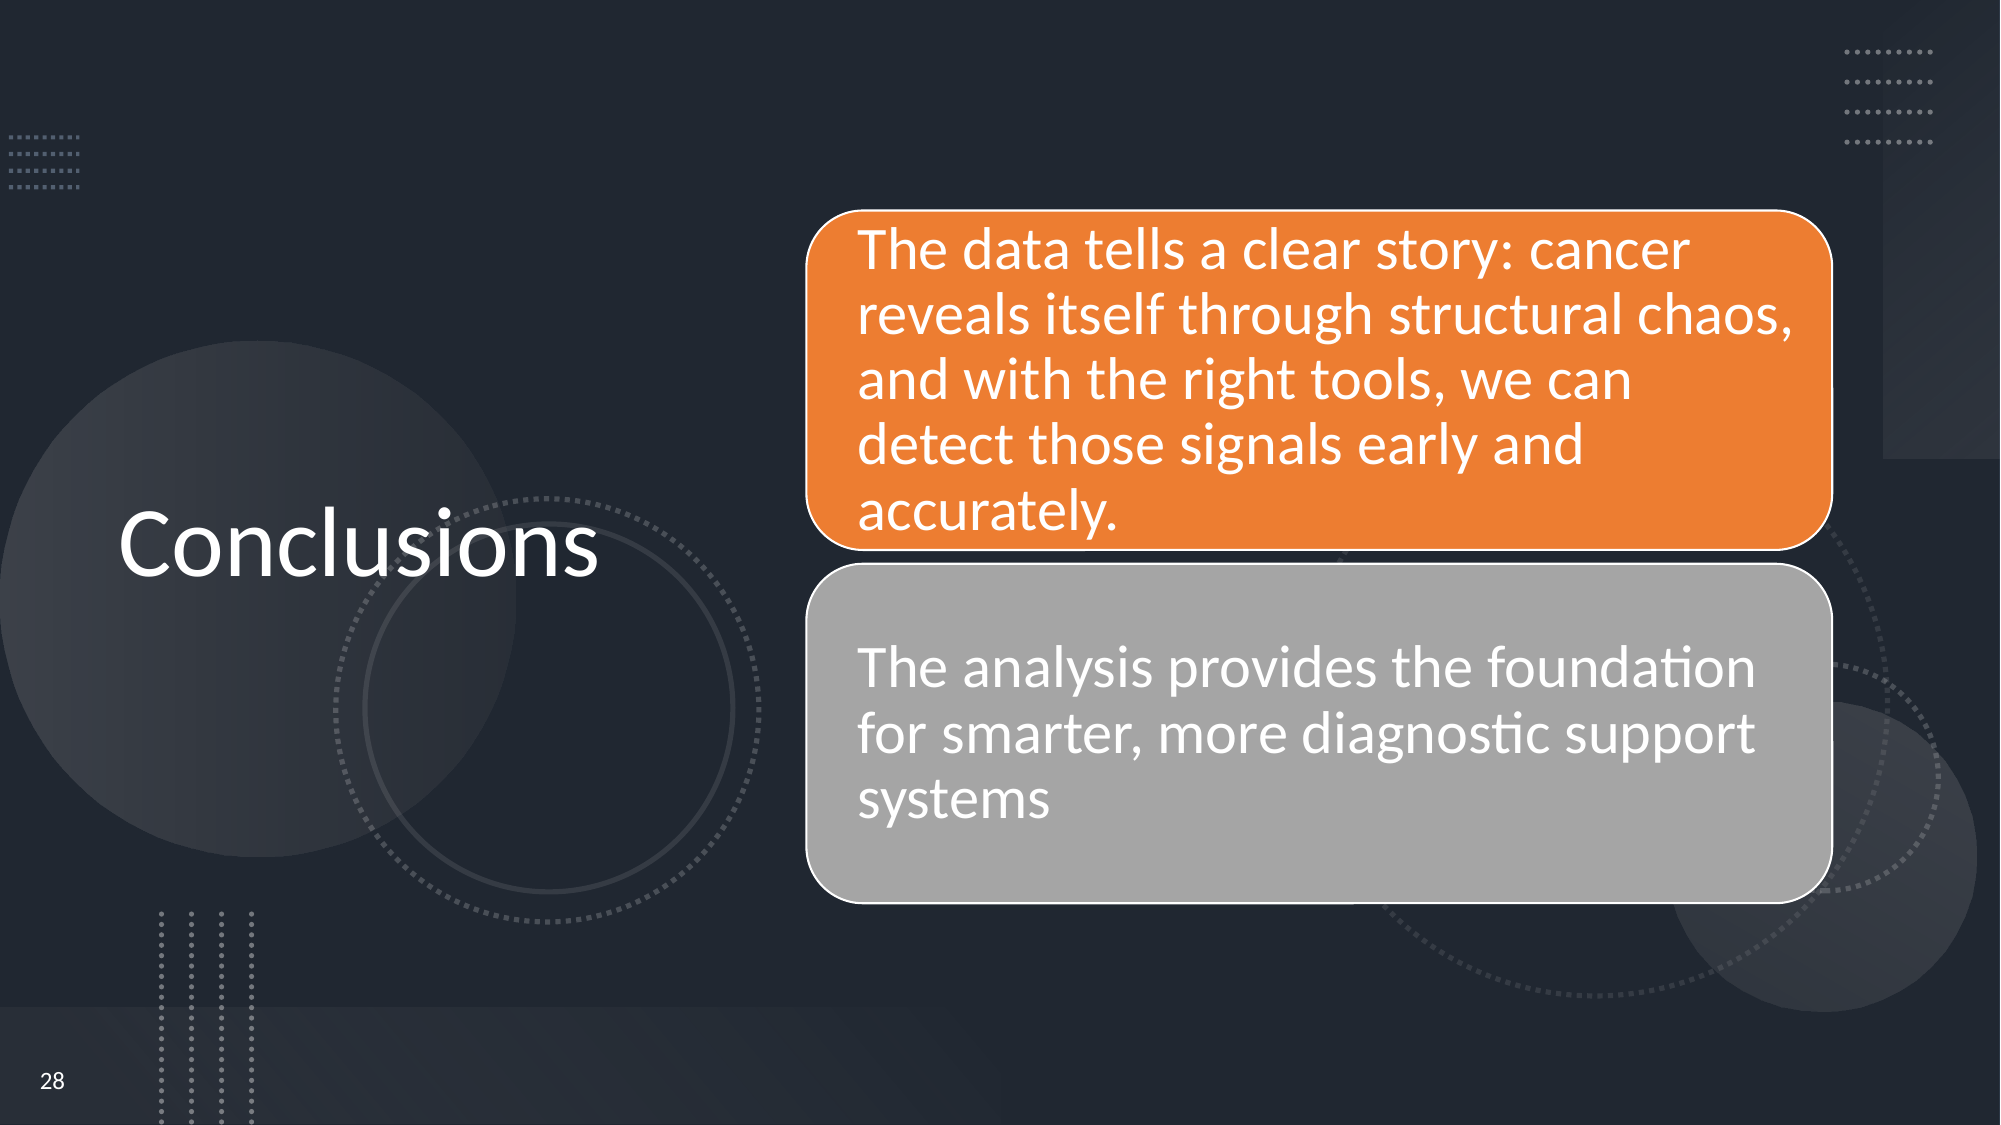

Conclusions
The data tells a clear story: cancer reveals itself through structural chaos, and with the right tools, we can detect those signals early and accurately.
The analysis provides the foundation for smarter, more diagnostic support systems

28